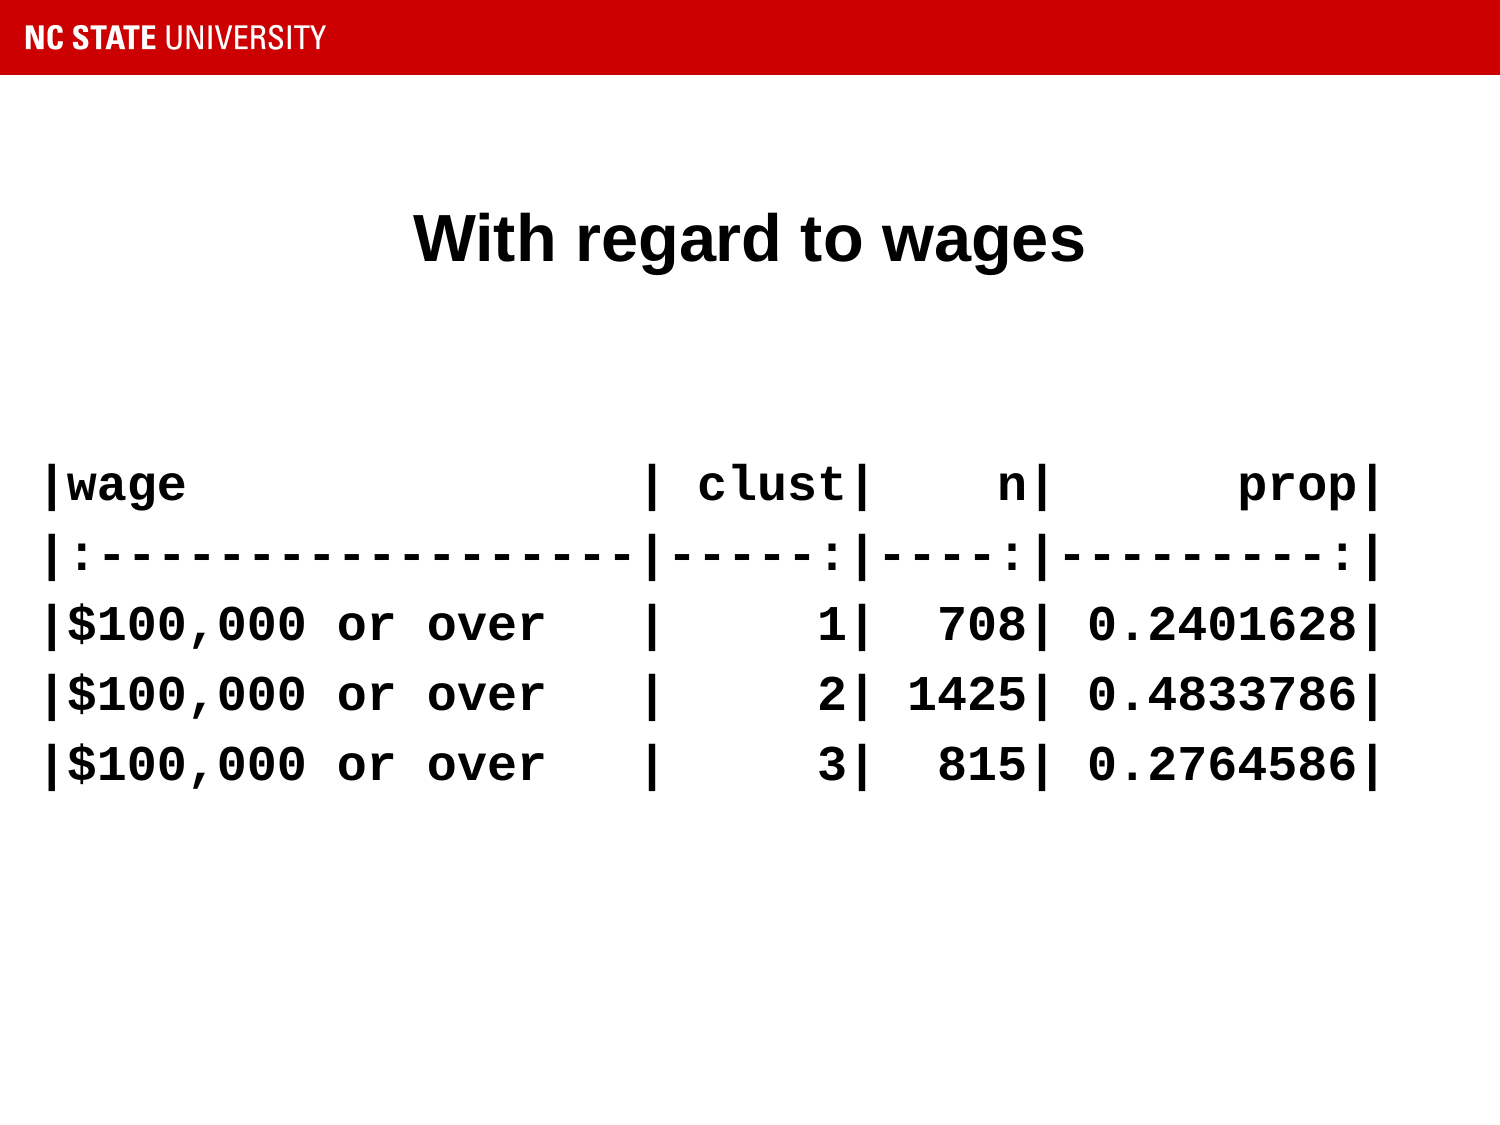

# With regard to wages
|wage               | clust|    n|      prop|
|:------------------|-----:|----:|---------:|
|$100,000 or over   |     1|  708| 0.2401628|
|$100,000 or over   |     2| 1425| 0.4833786|
|$100,000 or over   |     3|  815| 0.2764586|